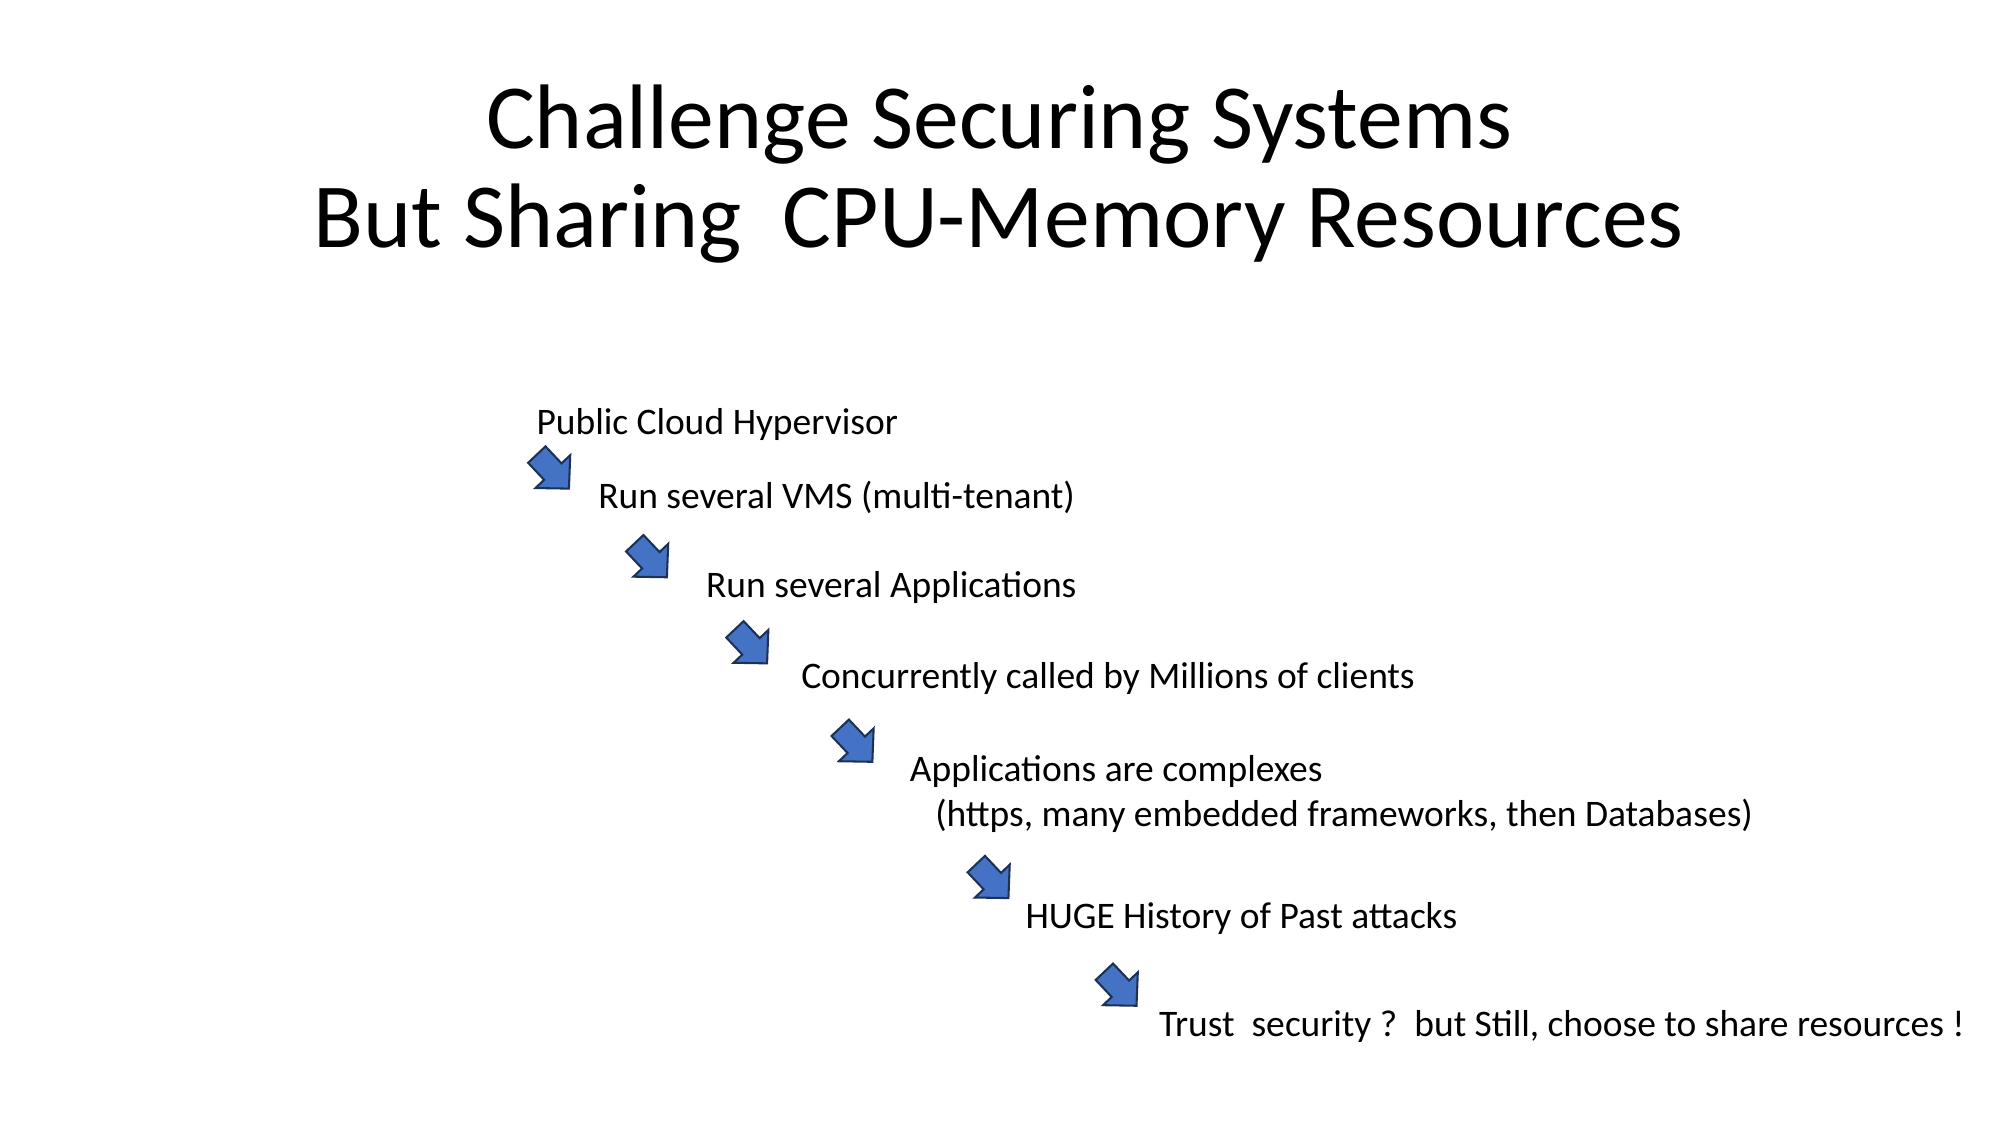

# Challenge Securing Systems But Sharing  CPU-Memory Resources
Public Cloud Hypervisor

Run several VMS (multi-tenant)

Run several Applications

Concurrently called by Millions of clients

Applications are complexes
   (https, many embedded frameworks, then Databases)

HUGE History of Past attacks

Trust  security ?  but Still, choose to share resources !